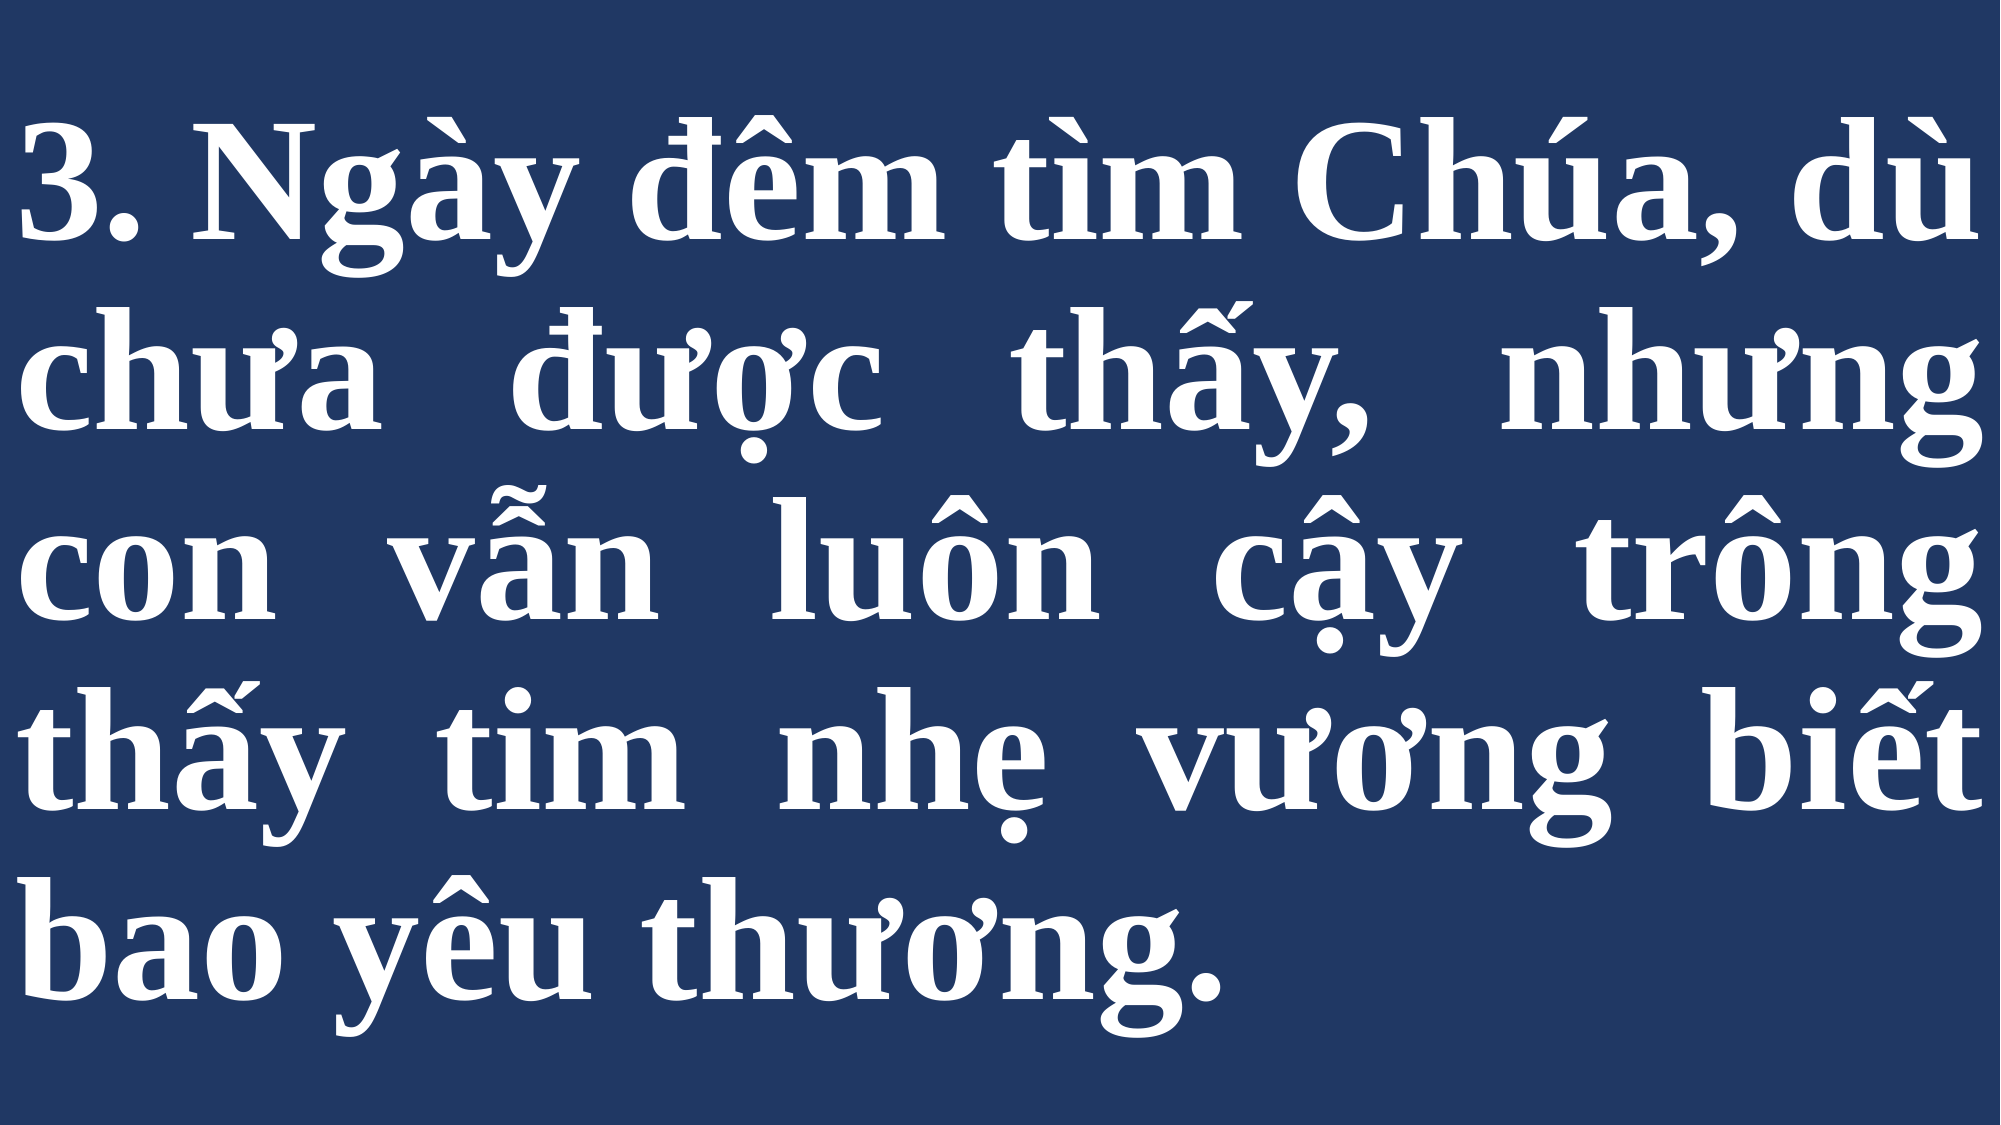

# 3. Ngày đêm tìm Chúa, dù chưa được thấy, nhưng con vẫn luôn cậy trông thấy tim nhẹ vương biết bao yêu thương.